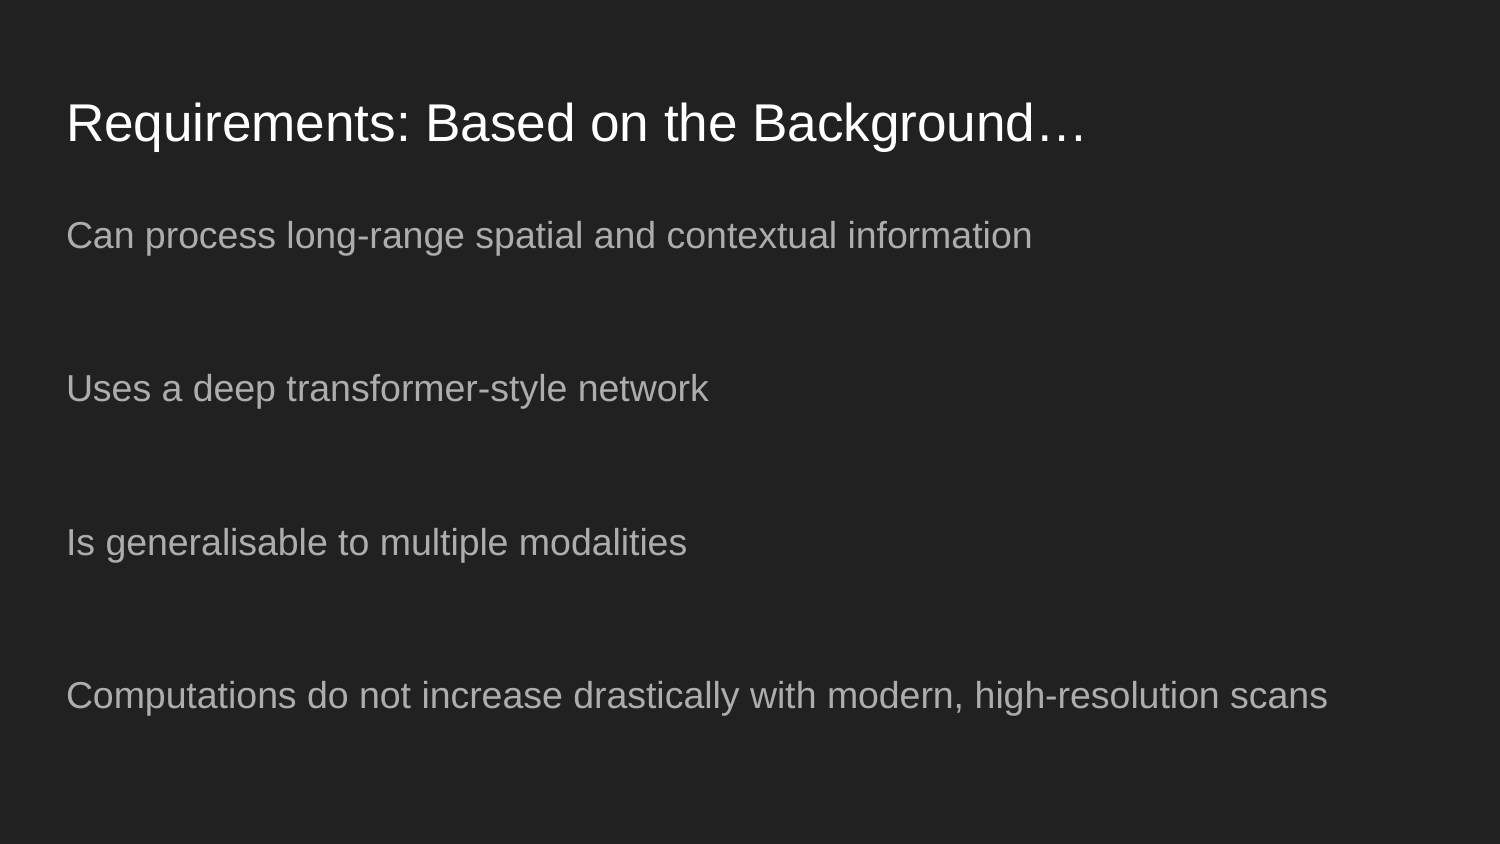

# Requirements: Based on the Background…
Can process long-range spatial and contextual information

Uses a deep transformer-style network

Is generalisable to multiple modalities

Computations do not increase drastically with modern, high-resolution scans